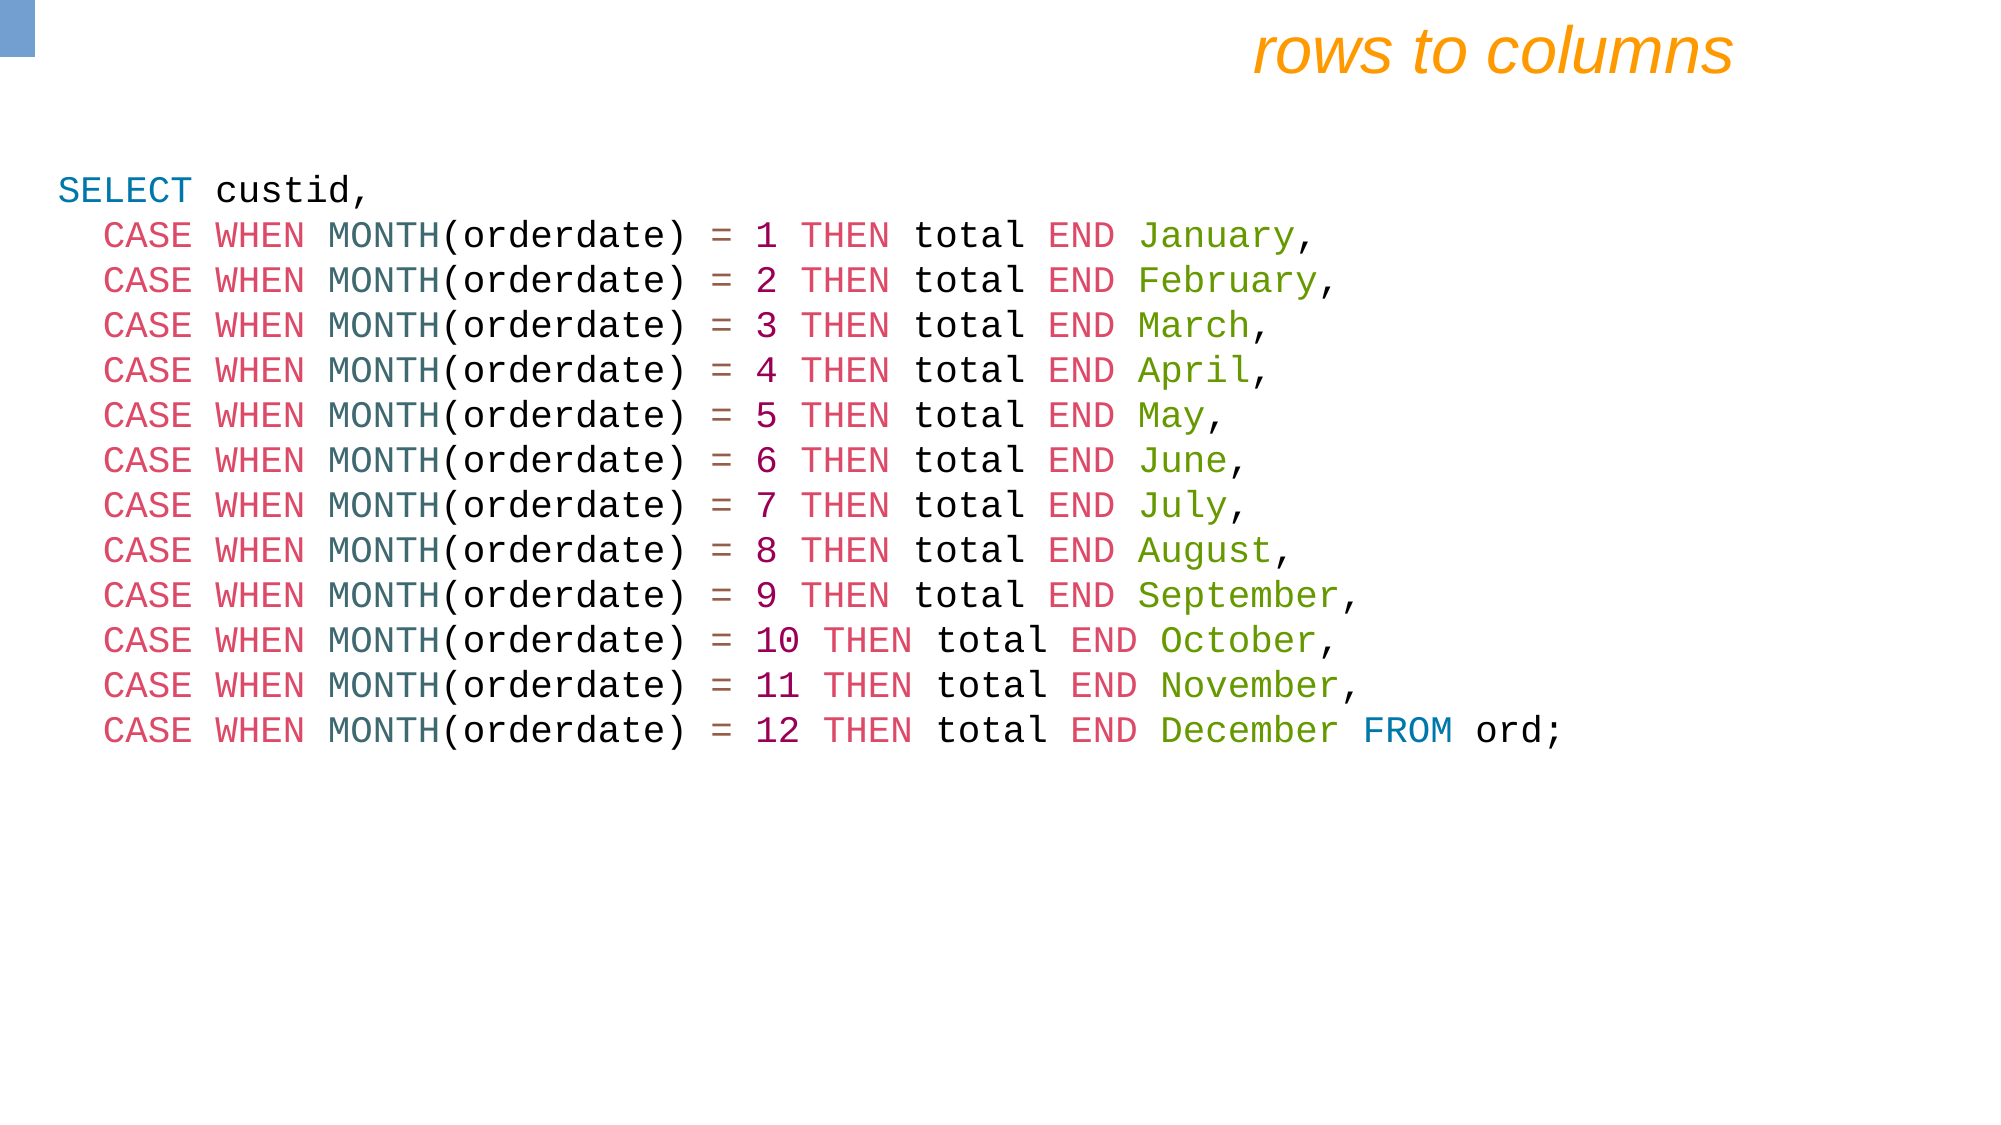

rows to columns
SELECT custid,
  CASE WHEN MONTH(orderdate) = 1 THEN total END January,
  CASE WHEN MONTH(orderdate) = 2 THEN total END February,
  CASE WHEN MONTH(orderdate) = 3 THEN total END March,
  CASE WHEN MONTH(orderdate) = 4 THEN total END April,
  CASE WHEN MONTH(orderdate) = 5 THEN total END May,
  CASE WHEN MONTH(orderdate) = 6 THEN total END June,
  CASE WHEN MONTH(orderdate) = 7 THEN total END July,
  CASE WHEN MONTH(orderdate) = 8 THEN total END August,
  CASE WHEN MONTH(orderdate) = 9 THEN total END September,
  CASE WHEN MONTH(orderdate) = 10 THEN total END October,
  CASE WHEN MONTH(orderdate) = 11 THEN total END November,
  CASE WHEN MONTH(orderdate) = 12 THEN total END December FROM ord;